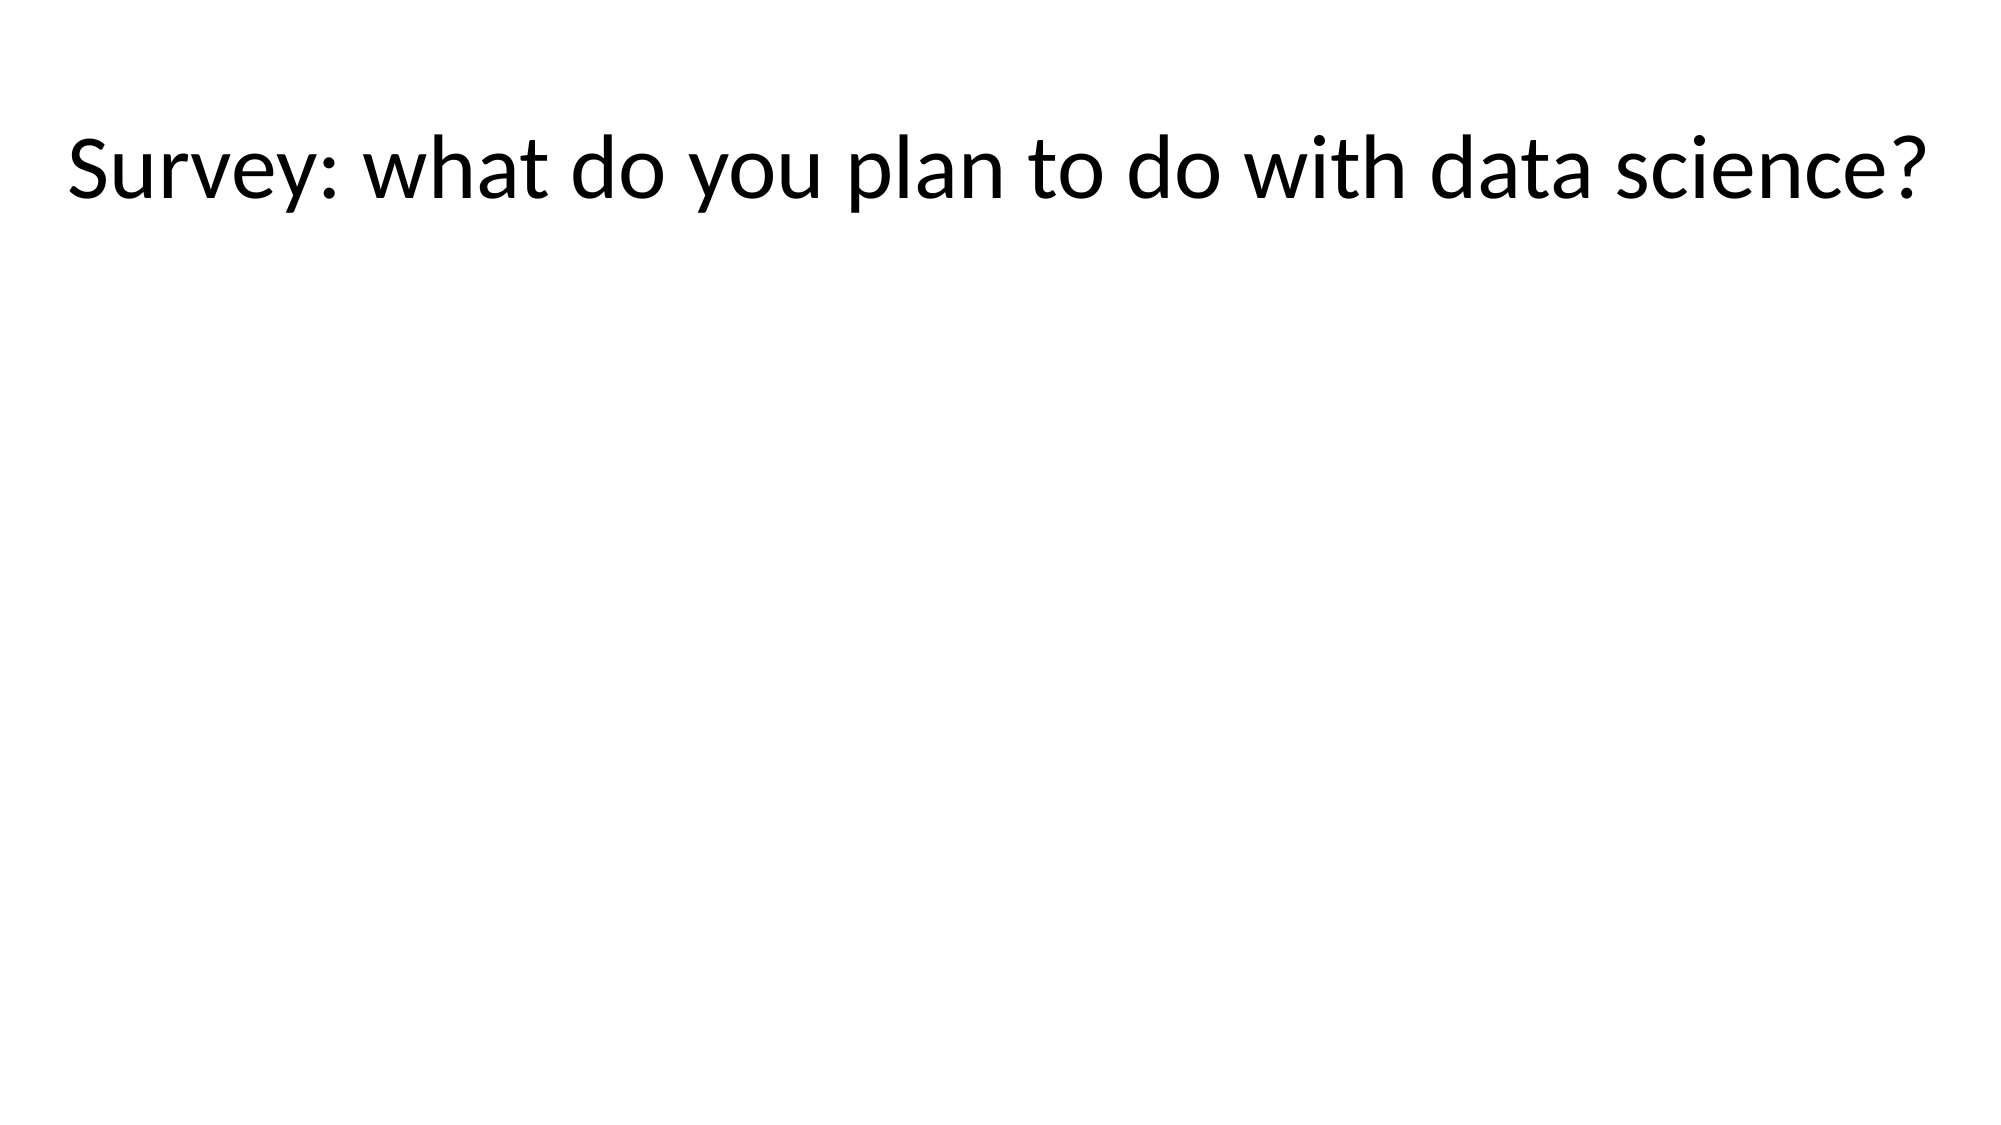

# Survey: what do you plan to do with data science?